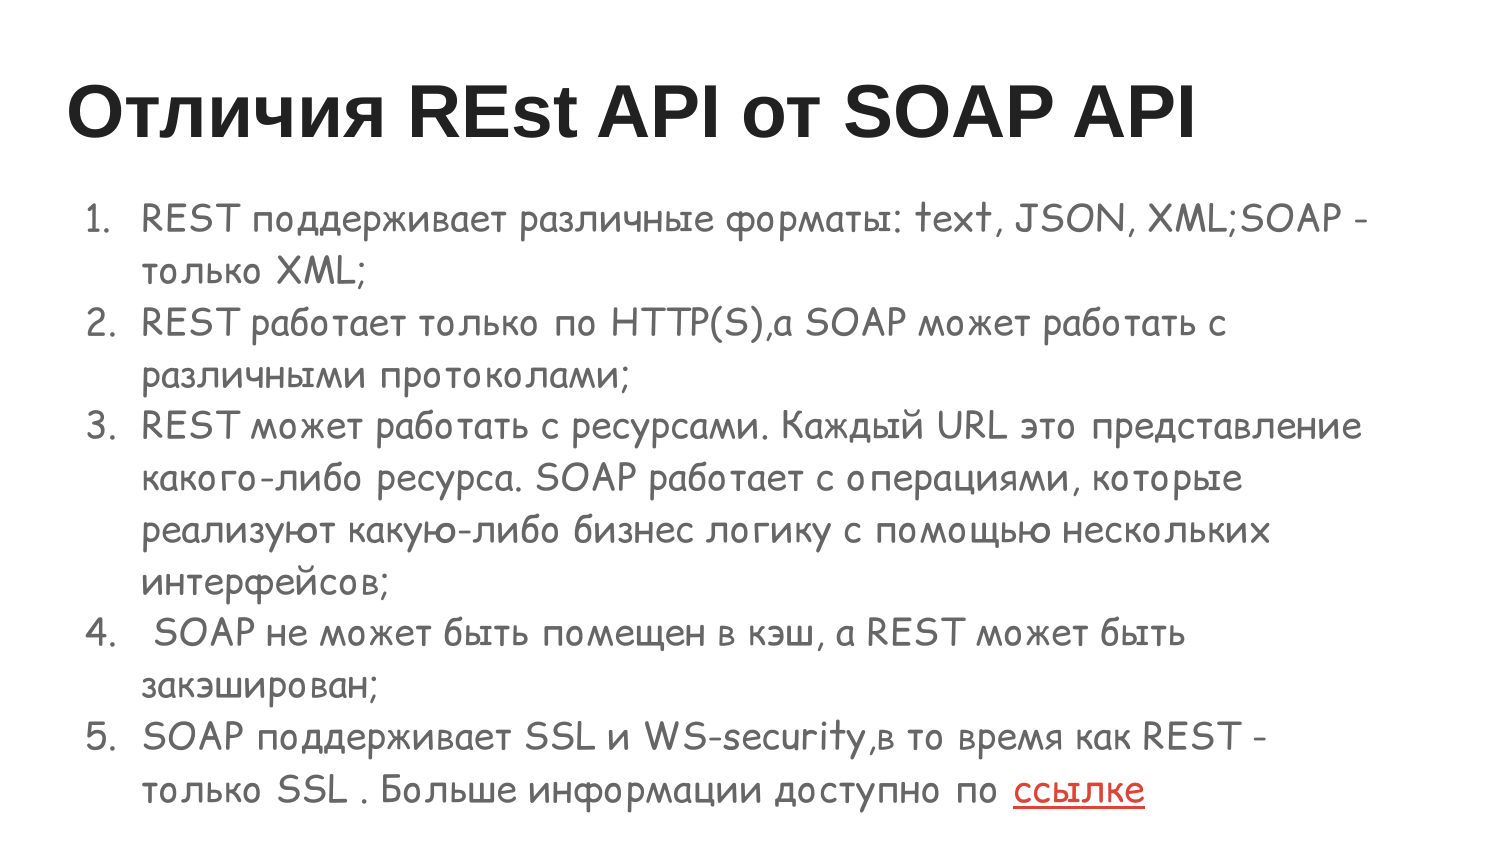

# Отличия REst API от SOAP API
REST поддерживает различные форматы: text, JSON, XML;SOAP - только XML;
REST работает только по HTTP(S),а SOAP может работать с различными протоколами;
REST может работать с ресурсами. Каждый URL это представление какого-либо ресурса. SOAP работает с операциями, которые реализуют какую-либо бизнес логику с помощью нескольких интерфейсов;
 SOAP не может быть помещен в кэш, а REST может быть закэширован;
SOAP поддерживает SSL и WS-security,в то время как REST - только SSL . Больше информации доступно по ссылке